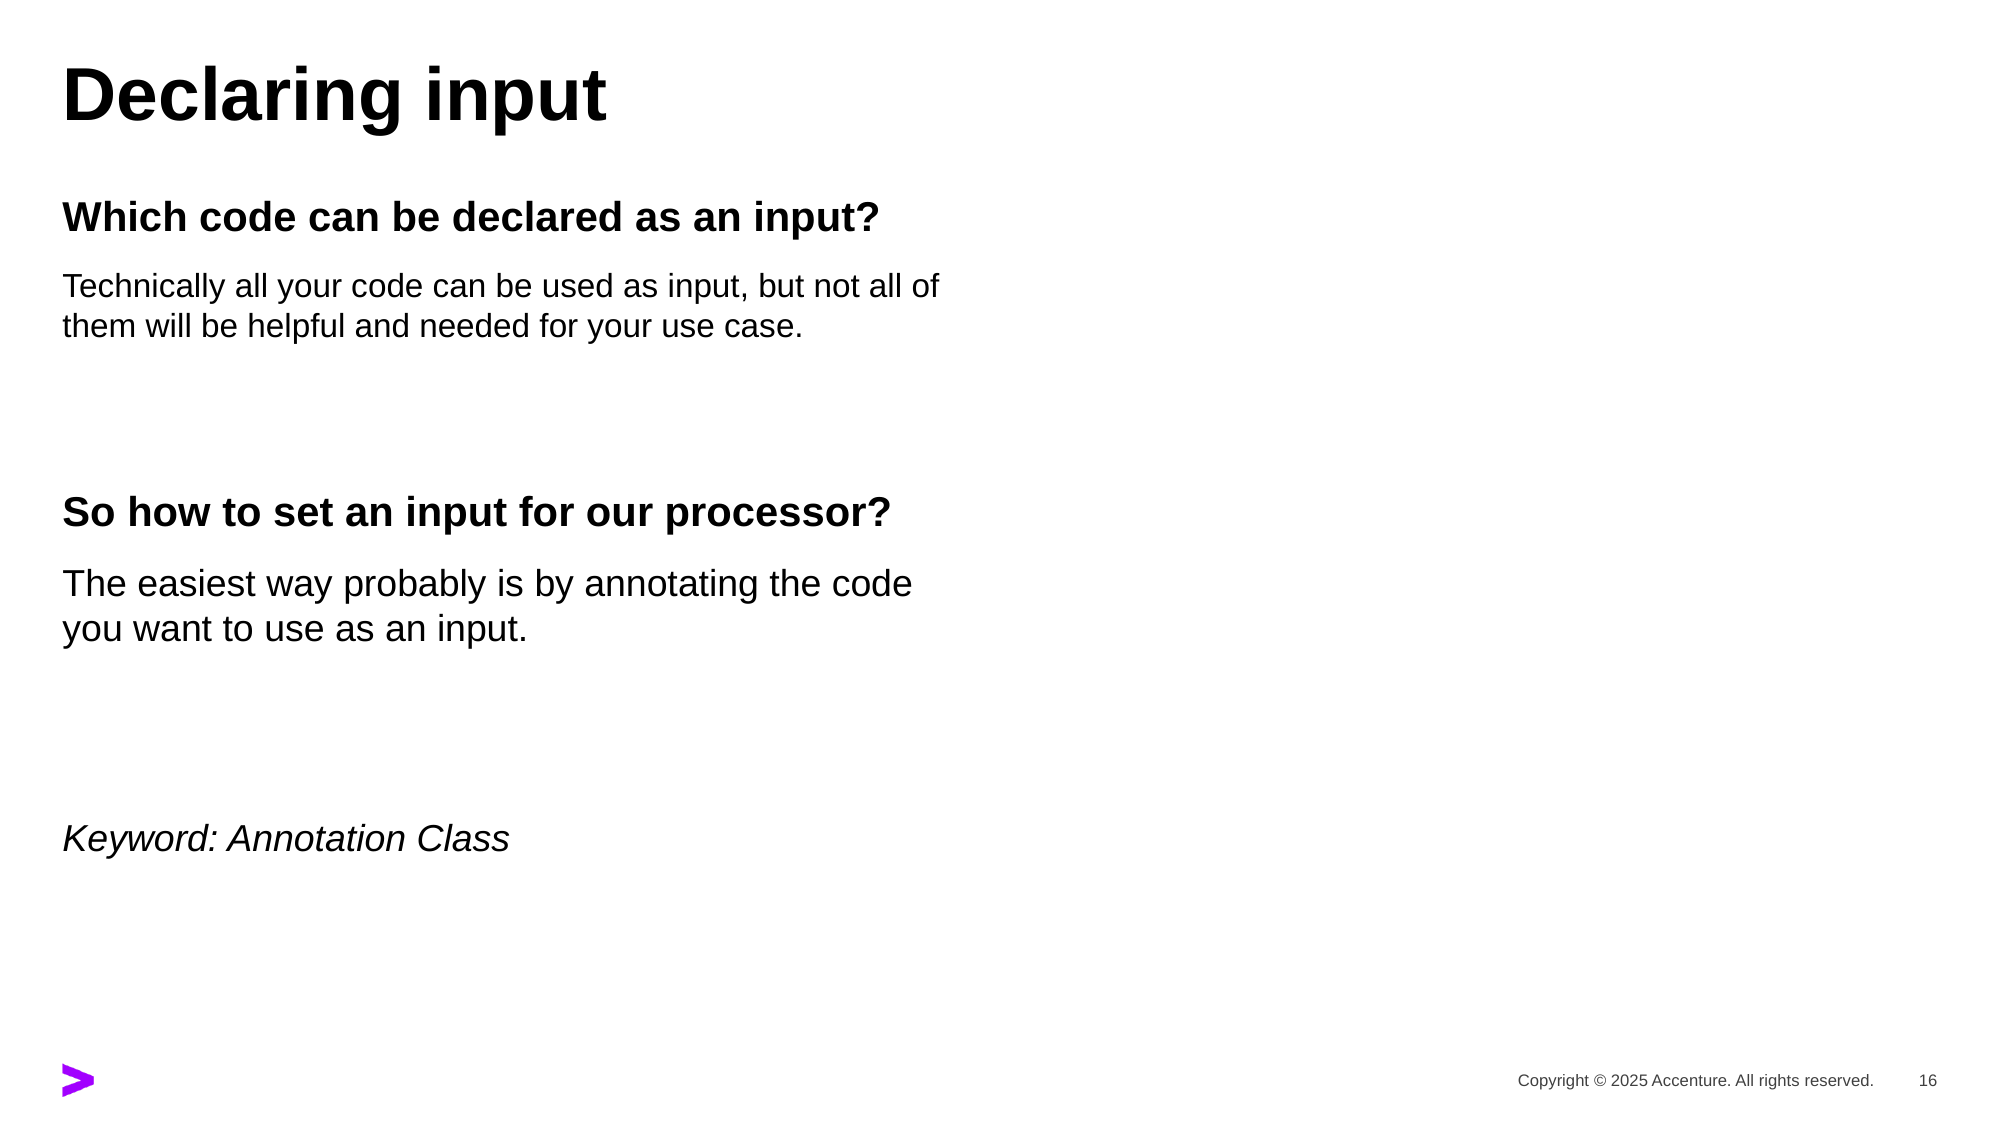

# Declaring input
Which code can be declared as an input?
Technically all your code can be used as input, but not all of them will be helpful and needed for your use case.

So how to set an input for our processor?
The easiest way probably is by annotating the code you want to use as an input.

Keyword: Annotation Class